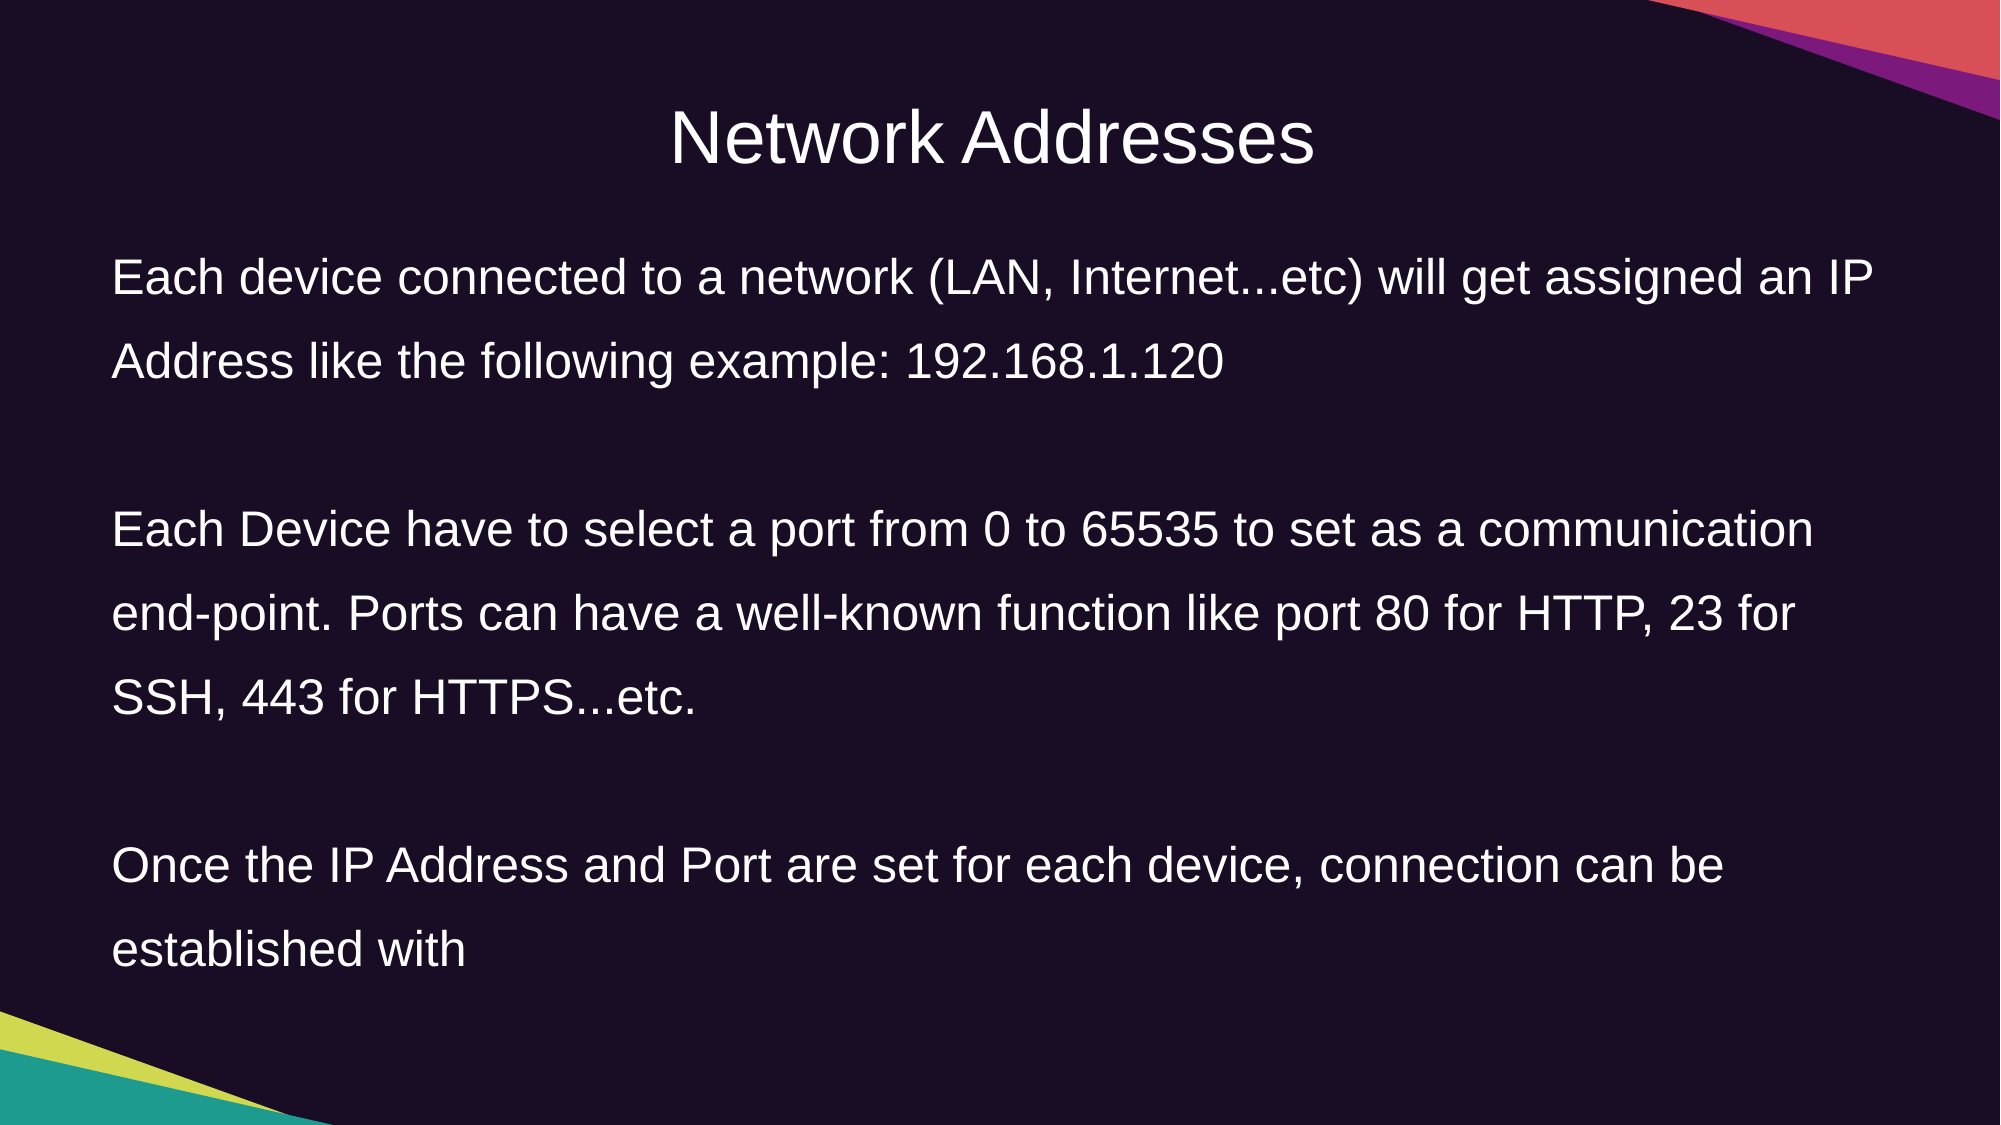

Network Addresses
Each device connected to a network (LAN, Internet...etc) will get assigned an IP Address like the following example: 192.168.1.120

Each Device have to select a port from 0 to 65535 to set as a communication end-point. Ports can have a well-known function like port 80 for HTTP, 23 for SSH, 443 for HTTPS...etc.

Once the IP Address and Port are set for each device, connection can be established with